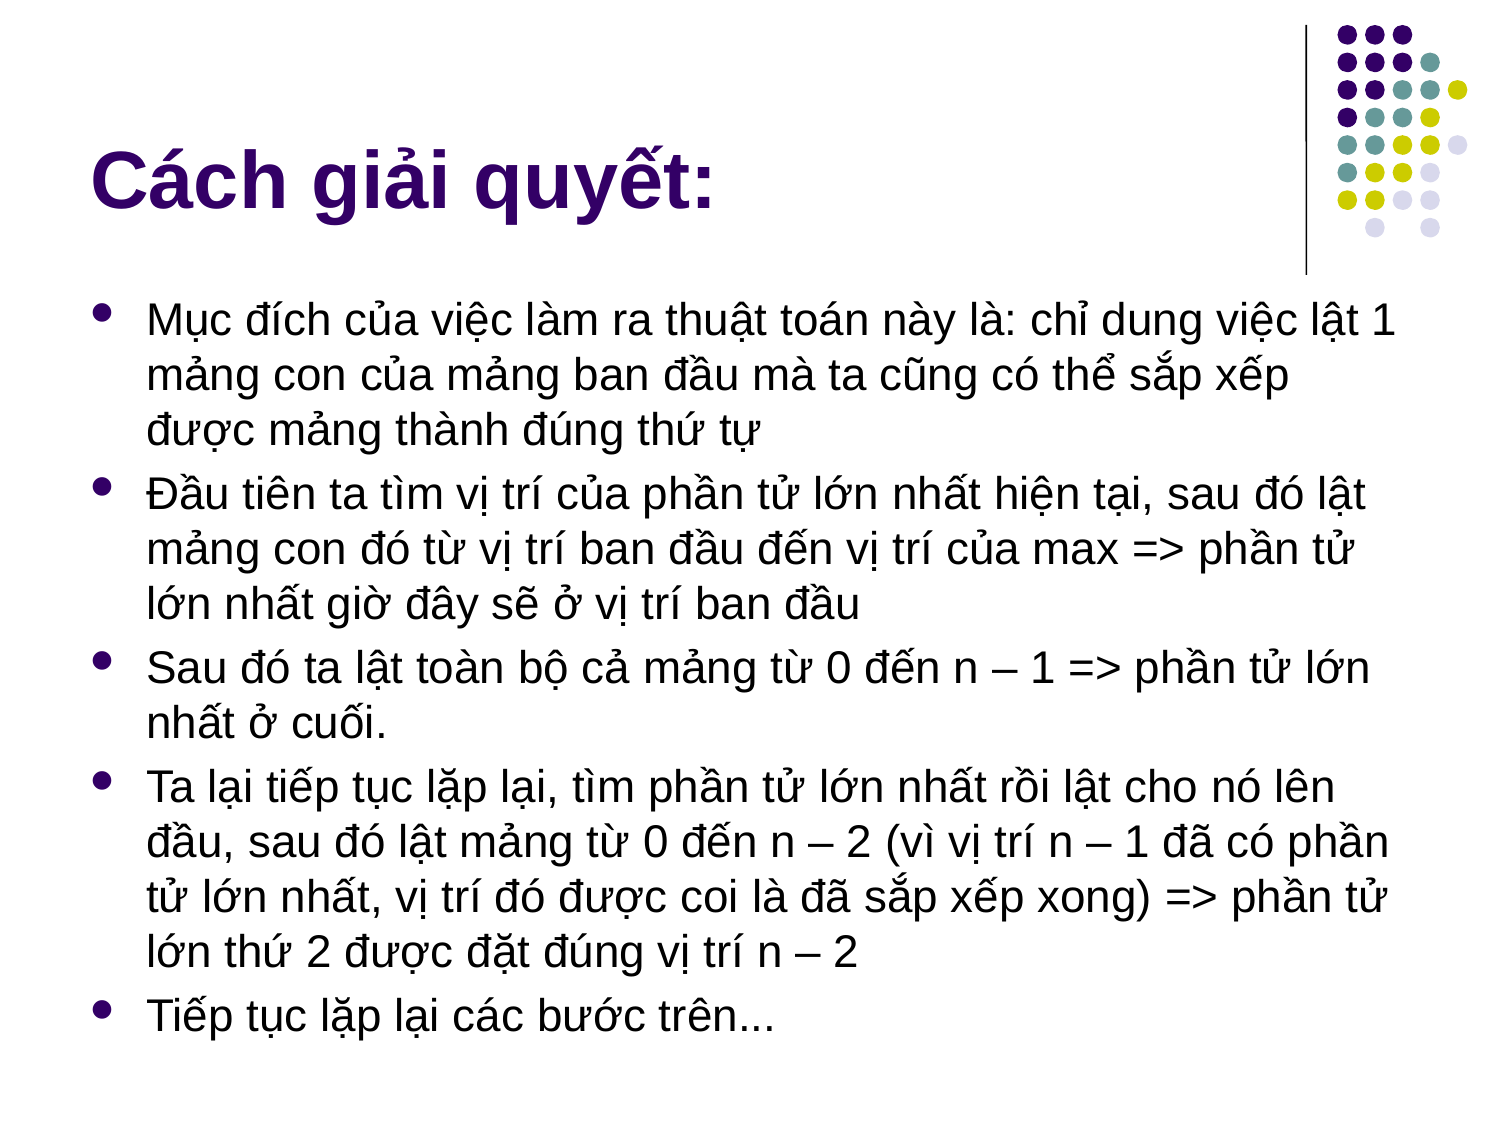

# Cách giải quyết:
Mục đích của việc làm ra thuật toán này là: chỉ dung việc lật 1 mảng con của mảng ban đầu mà ta cũng có thể sắp xếp được mảng thành đúng thứ tự
Đầu tiên ta tìm vị trí của phần tử lớn nhất hiện tại, sau đó lật mảng con đó từ vị trí ban đầu đến vị trí của max => phần tử lớn nhất giờ đây sẽ ở vị trí ban đầu
Sau đó ta lật toàn bộ cả mảng từ 0 đến n – 1 => phần tử lớn nhất ở cuối.
Ta lại tiếp tục lặp lại, tìm phần tử lớn nhất rồi lật cho nó lên đầu, sau đó lật mảng từ 0 đến n – 2 (vì vị trí n – 1 đã có phần tử lớn nhất, vị trí đó được coi là đã sắp xếp xong) => phần tử lớn thứ 2 được đặt đúng vị trí n – 2
Tiếp tục lặp lại các bước trên...